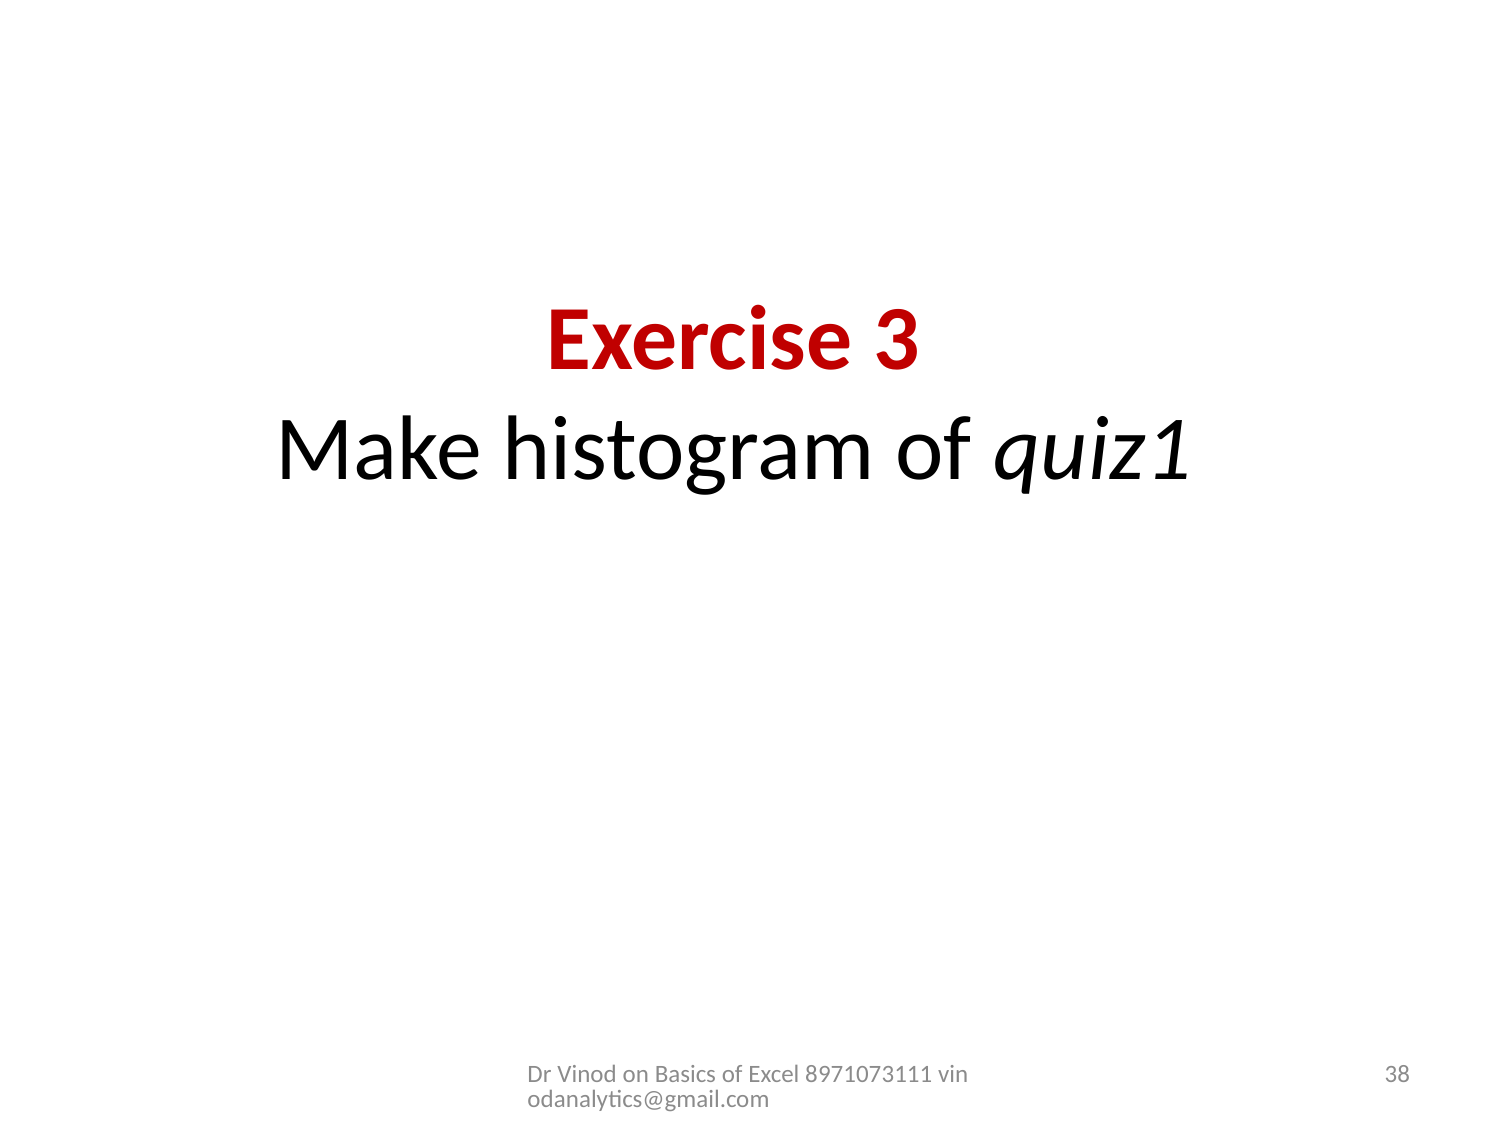

# Exercise 3 Make histogram of quiz1
Dr Vinod on Basics of Excel 8971073111 vinodanalytics@gmail.com
38